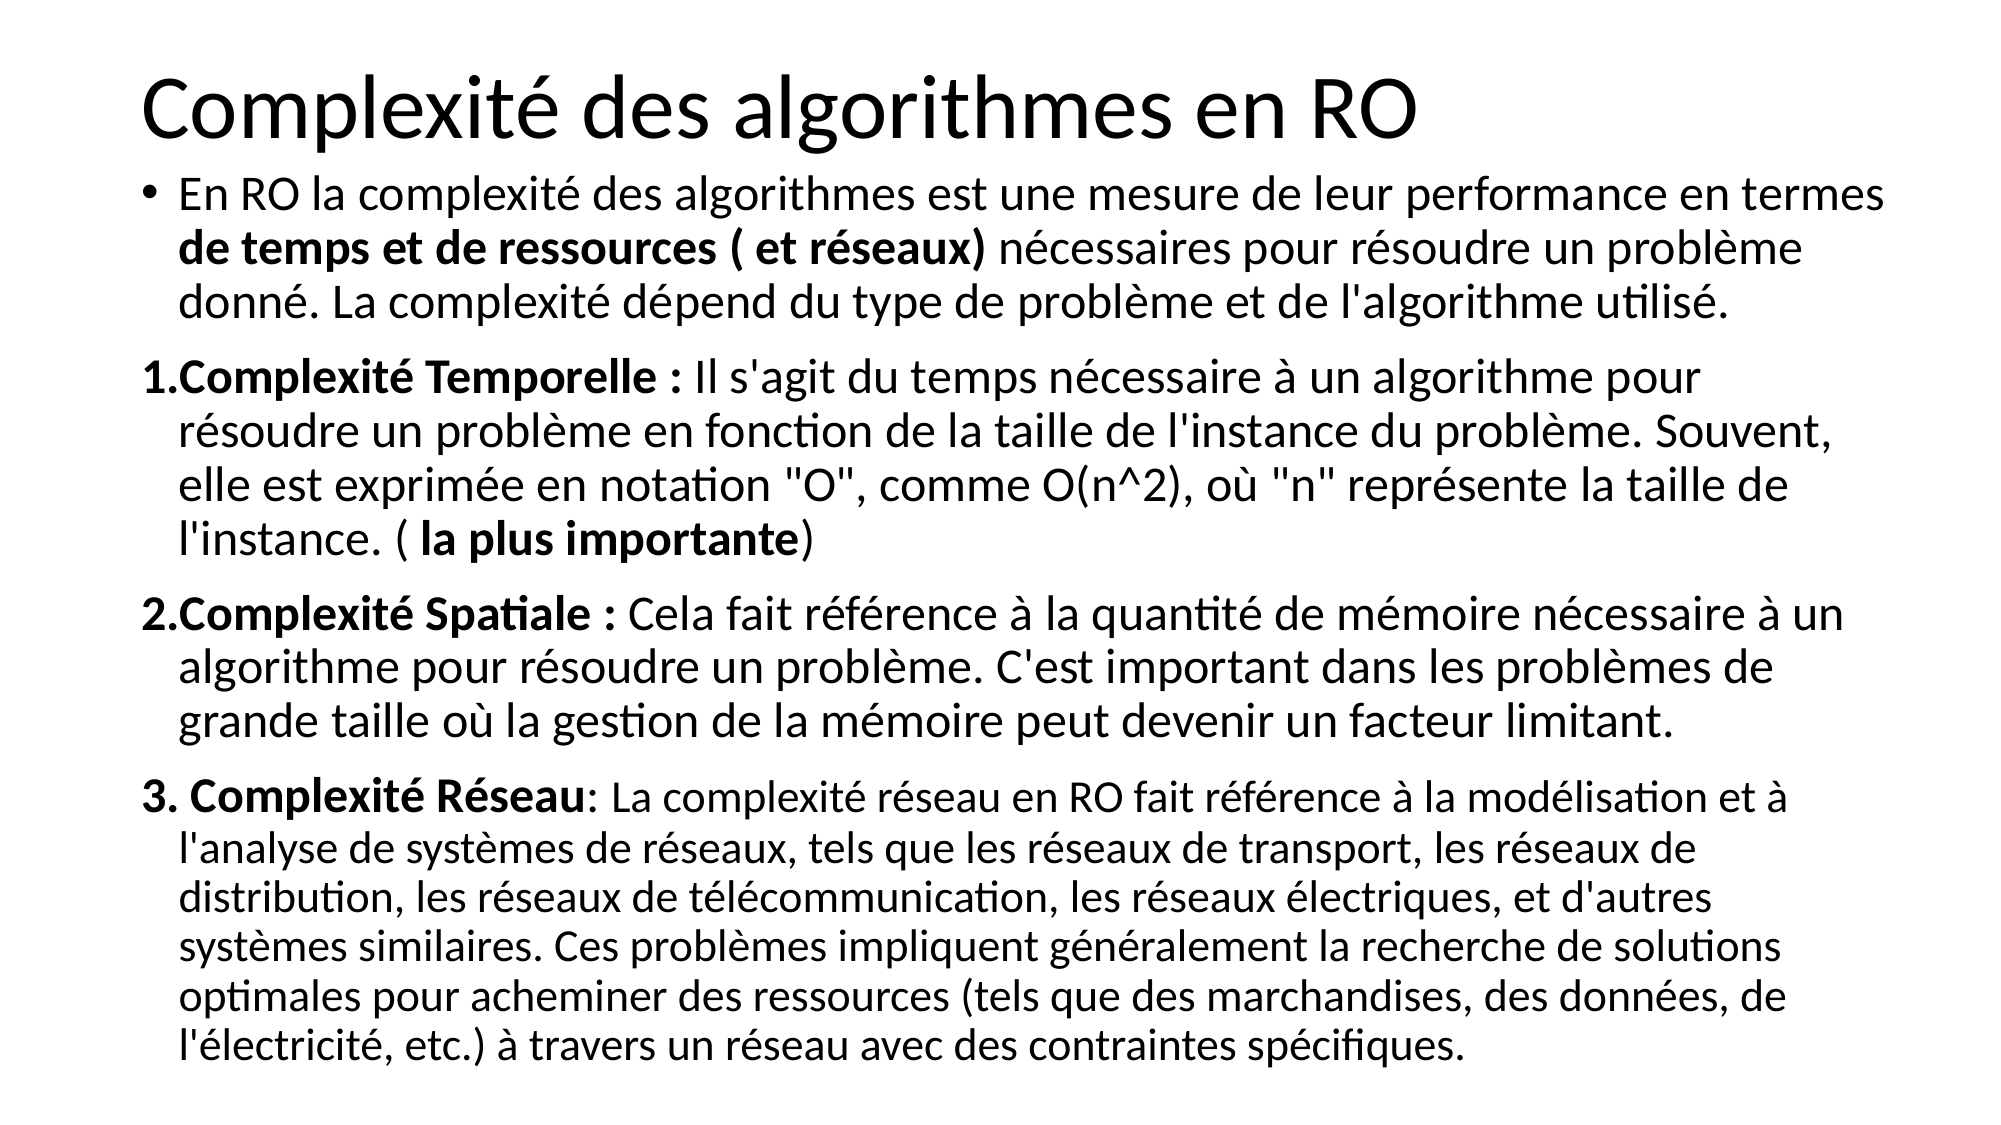

# Complexité des algorithmes en RO
En RO la complexité des algorithmes est une mesure de leur performance en termes de temps et de ressources ( et réseaux) nécessaires pour résoudre un problème donné. La complexité dépend du type de problème et de l'algorithme utilisé.
Complexité Temporelle : Il s'agit du temps nécessaire à un algorithme pour résoudre un problème en fonction de la taille de l'instance du problème. Souvent, elle est exprimée en notation "O", comme O(n^2), où "n" représente la taille de l'instance. ( la plus importante)
Complexité Spatiale : Cela fait référence à la quantité de mémoire nécessaire à un algorithme pour résoudre un problème. C'est important dans les problèmes de grande taille où la gestion de la mémoire peut devenir un facteur limitant.
 Complexité Réseau: La complexité réseau en RO fait référence à la modélisation et à l'analyse de systèmes de réseaux, tels que les réseaux de transport, les réseaux de distribution, les réseaux de télécommunication, les réseaux électriques, et d'autres systèmes similaires. Ces problèmes impliquent généralement la recherche de solutions optimales pour acheminer des ressources (tels que des marchandises, des données, de l'électricité, etc.) à travers un réseau avec des contraintes spécifiques.